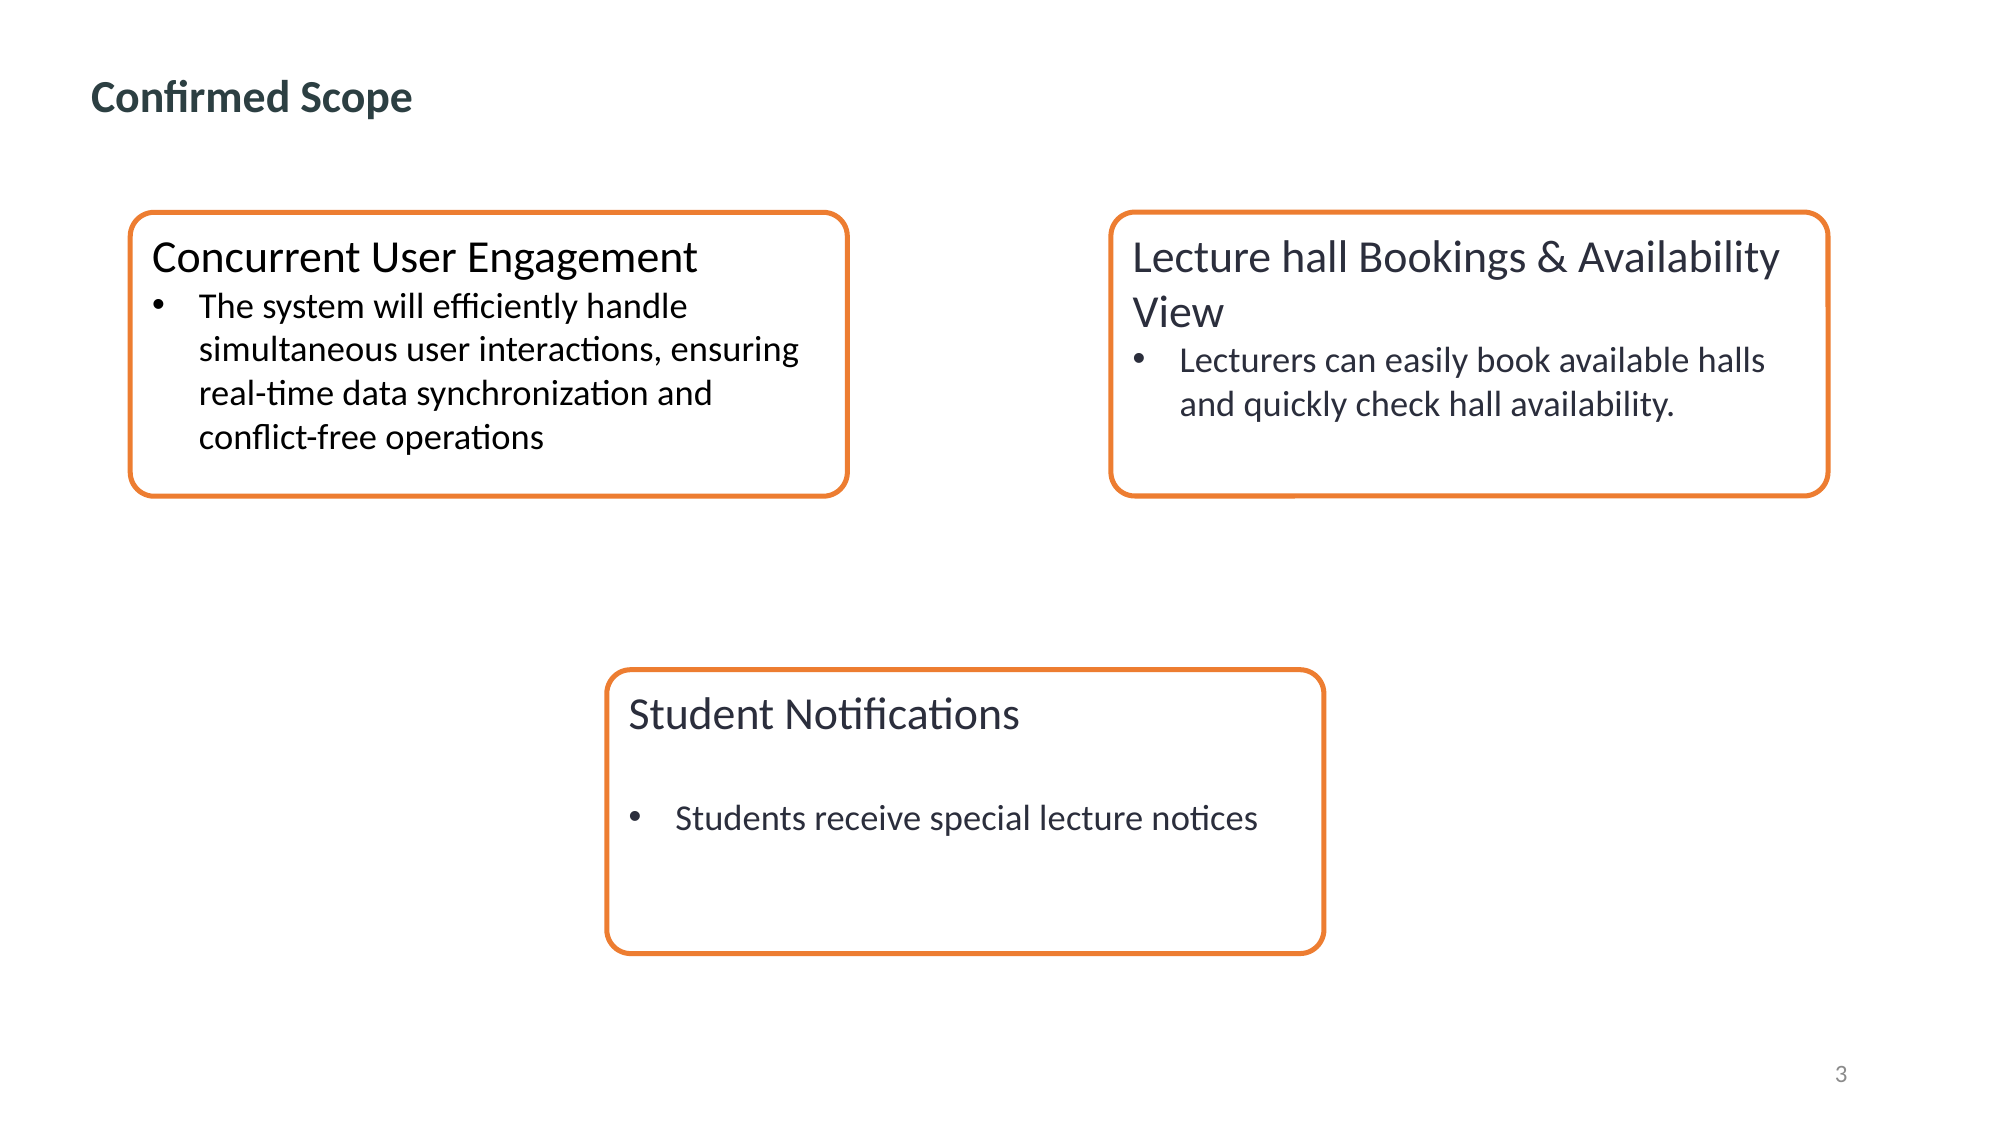

Confirmed Scope
Lecture hall Bookings & Availability View
Lecturers can easily book available halls and quickly check hall availability.

Concurrent User Engagement
The system will efficiently handle simultaneous user interactions, ensuring real-time data synchronization and conflict-free operations
Student Notifications

Students receive special lecture notices
3